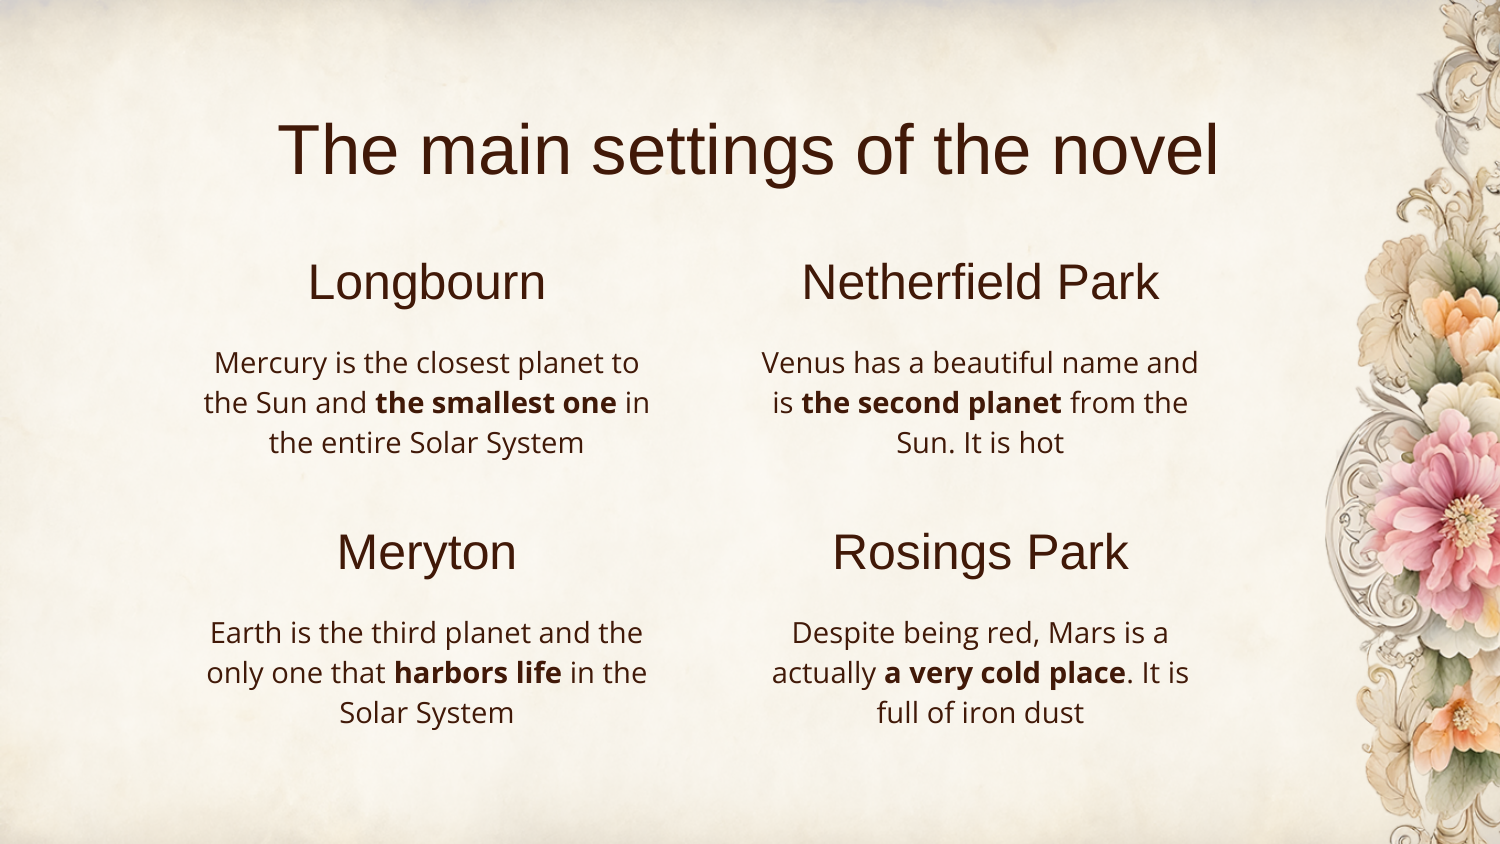

# The main settings of the novel
Longbourn
Netherfield Park
Mercury is the closest planet to the Sun and the smallest one in the entire Solar System
Venus has a beautiful name and is the second planet from the Sun. It is hot
Rosings Park
Meryton
Despite being red, Mars is a actually a very cold place. It is full of iron dust
Earth is the third planet and the only one that harbors life in the Solar System